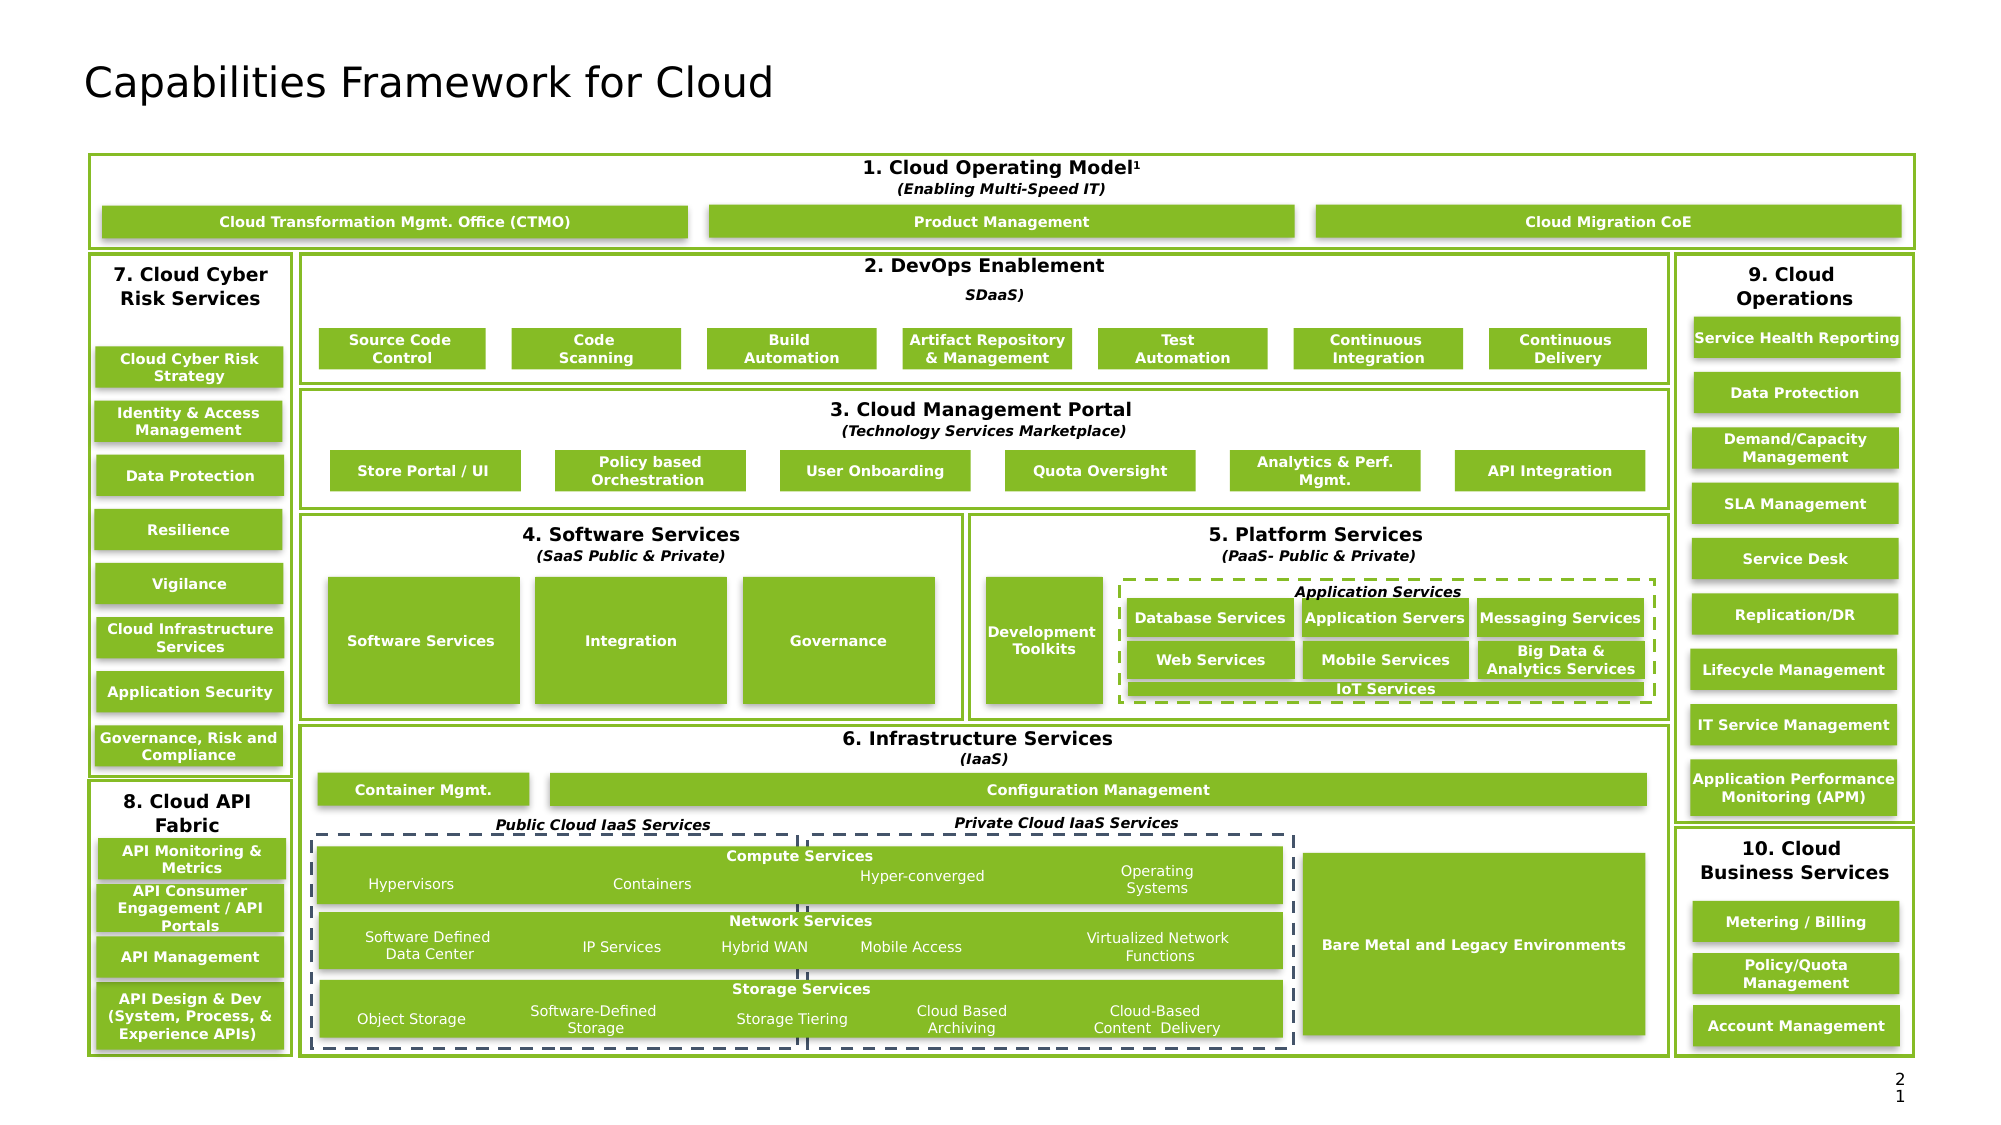

# Capabilities Framework for Cloud

1. Cloud Operating Model1
(Enabling Multi-Speed IT)
Cloud Migration CoE
Product Management
Cloud Transformation Mgmt. Office (CTMO)
7. Cloud Cyber Risk Services
9. Cloud
Operations
2. DevOps Enablement
(SDaaS)
Service Health Reporting
Source Code
Control
Code
Scanning
Build
Automation
Artifact Repository & Management
Test
Automation
Continuous
Integration
Continuous
Delivery
Cloud Cyber Risk Strategy
Data Protection
3. Cloud Management Portal
(Technology Services Marketplace)
Identity & Access Management
Demand/Capacity Management
Store Portal / UI
Policy based Orchestration
User Onboarding
Quota Oversight
Analytics & Perf. Mgmt.
API Integration
Data Protection
SLA Management
Resilience
4. Software Services
(SaaS Public & Private)
Software Services
Integration
Governance
5. Platform Services
(PaaS- Public & Private)
Development
Toolkits

Database Services
Application Servers
Messaging Services
Web Services
Mobile Services
Big Data & Analytics Services
IoT Services
Service Desk
Vigilance
Application Services
Replication/DR
Cloud Infrastructure Services
Lifecycle Management
Application Security
IT Service Management
6. Infrastructure Services
(IaaS)
Governance, Risk and Compliance
Application Performance Monitoring (APM)
Container Mgmt.
Configuration Management
8. Cloud API
Fabric
Private Cloud IaaS Services
Public Cloud IaaS Services
10. Cloud
Business Services

API Monitoring & Metrics
Compute Services
Bare Metal and Legacy Environments
Operating Systems
Hyper-converged
Hypervisors
Containers
API Consumer Engagement / API Portals
Metering / Billing
Network Services
Software Defined
 Data Center
Virtualized Network
Functions
IP Services
Hybrid WAN
Mobile Access
API Management
Policy/Quota Management
Storage Services
API Design & Dev (System, Process, & Experience APIs)
Software-Defined
Storage
Cloud Based Archiving
Cloud-Based
Content  Delivery
Account Management
Object Storage
Storage Tiering
21